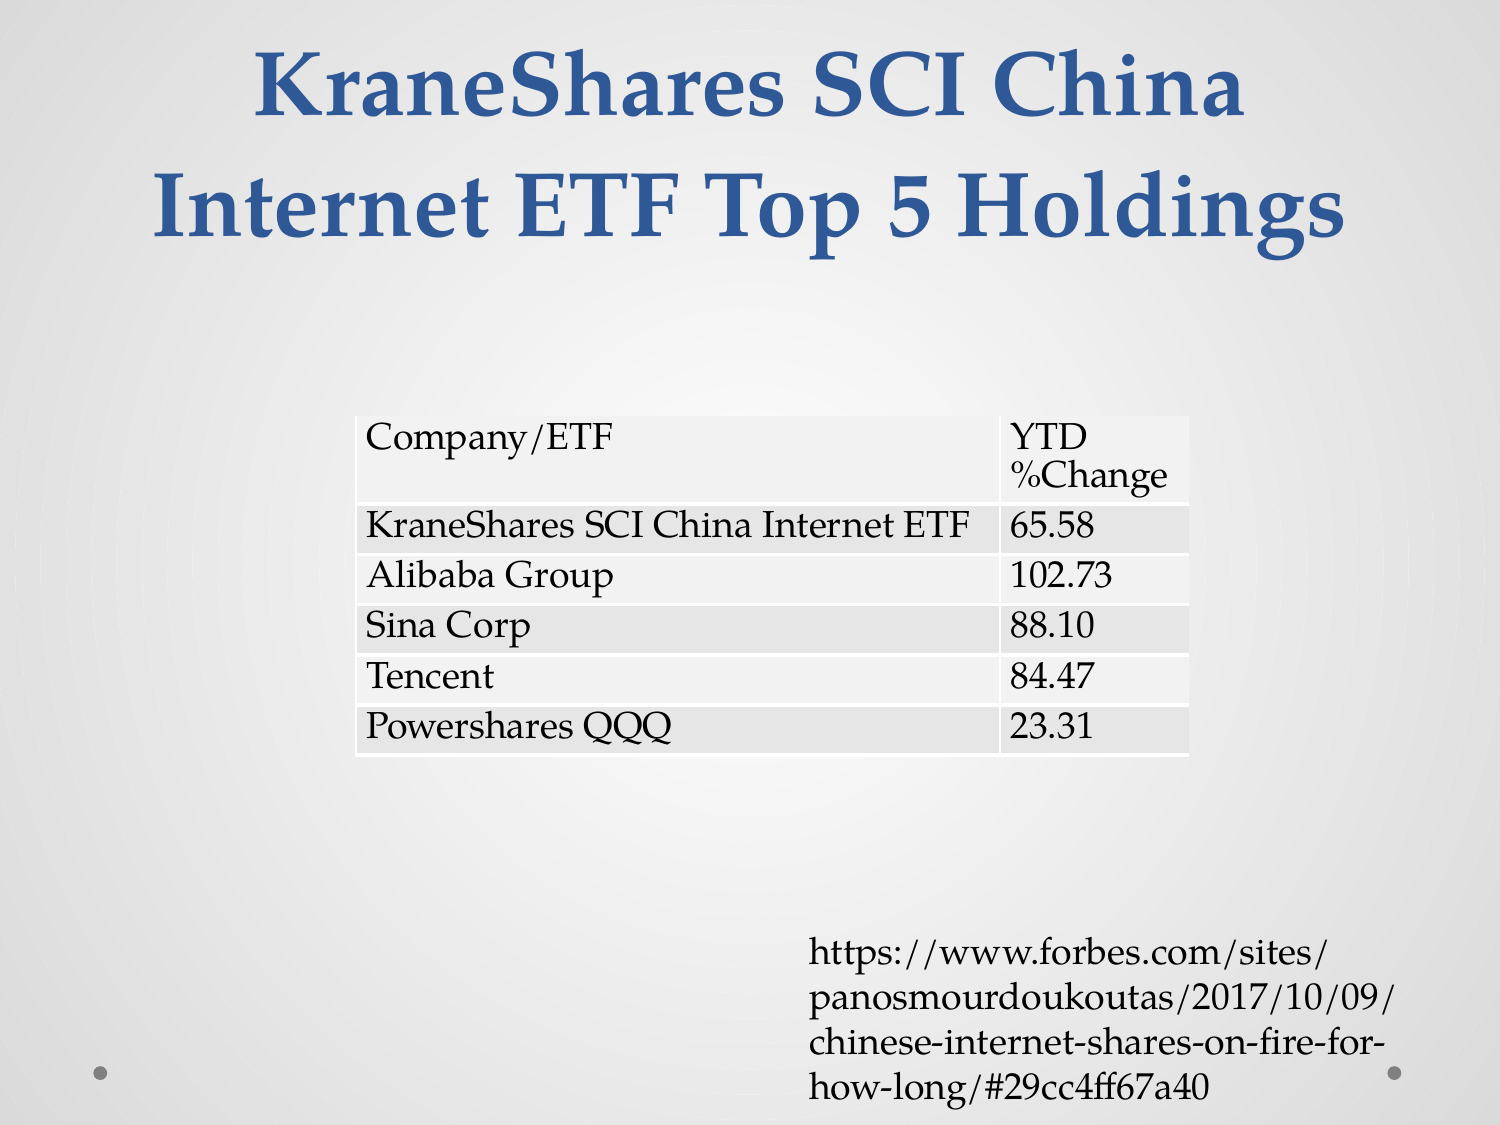

# KraneShares SCI China Internet ETF Top 5 Holdings
| Company/ETF | YTD %Change |
| --- | --- |
| KraneShares SCI China Internet ETF | 65.58 |
| Alibaba Group | 102.73 |
| Sina Corp | 88.10 |
| Tencent | 84.47 |
| Powershares QQQ | 23.31 |
https://www.forbes.com/sites/panosmourdoukoutas/2017/10/09/chinese-internet-shares-on-fire-for-how-long/#29cc4ff67a40